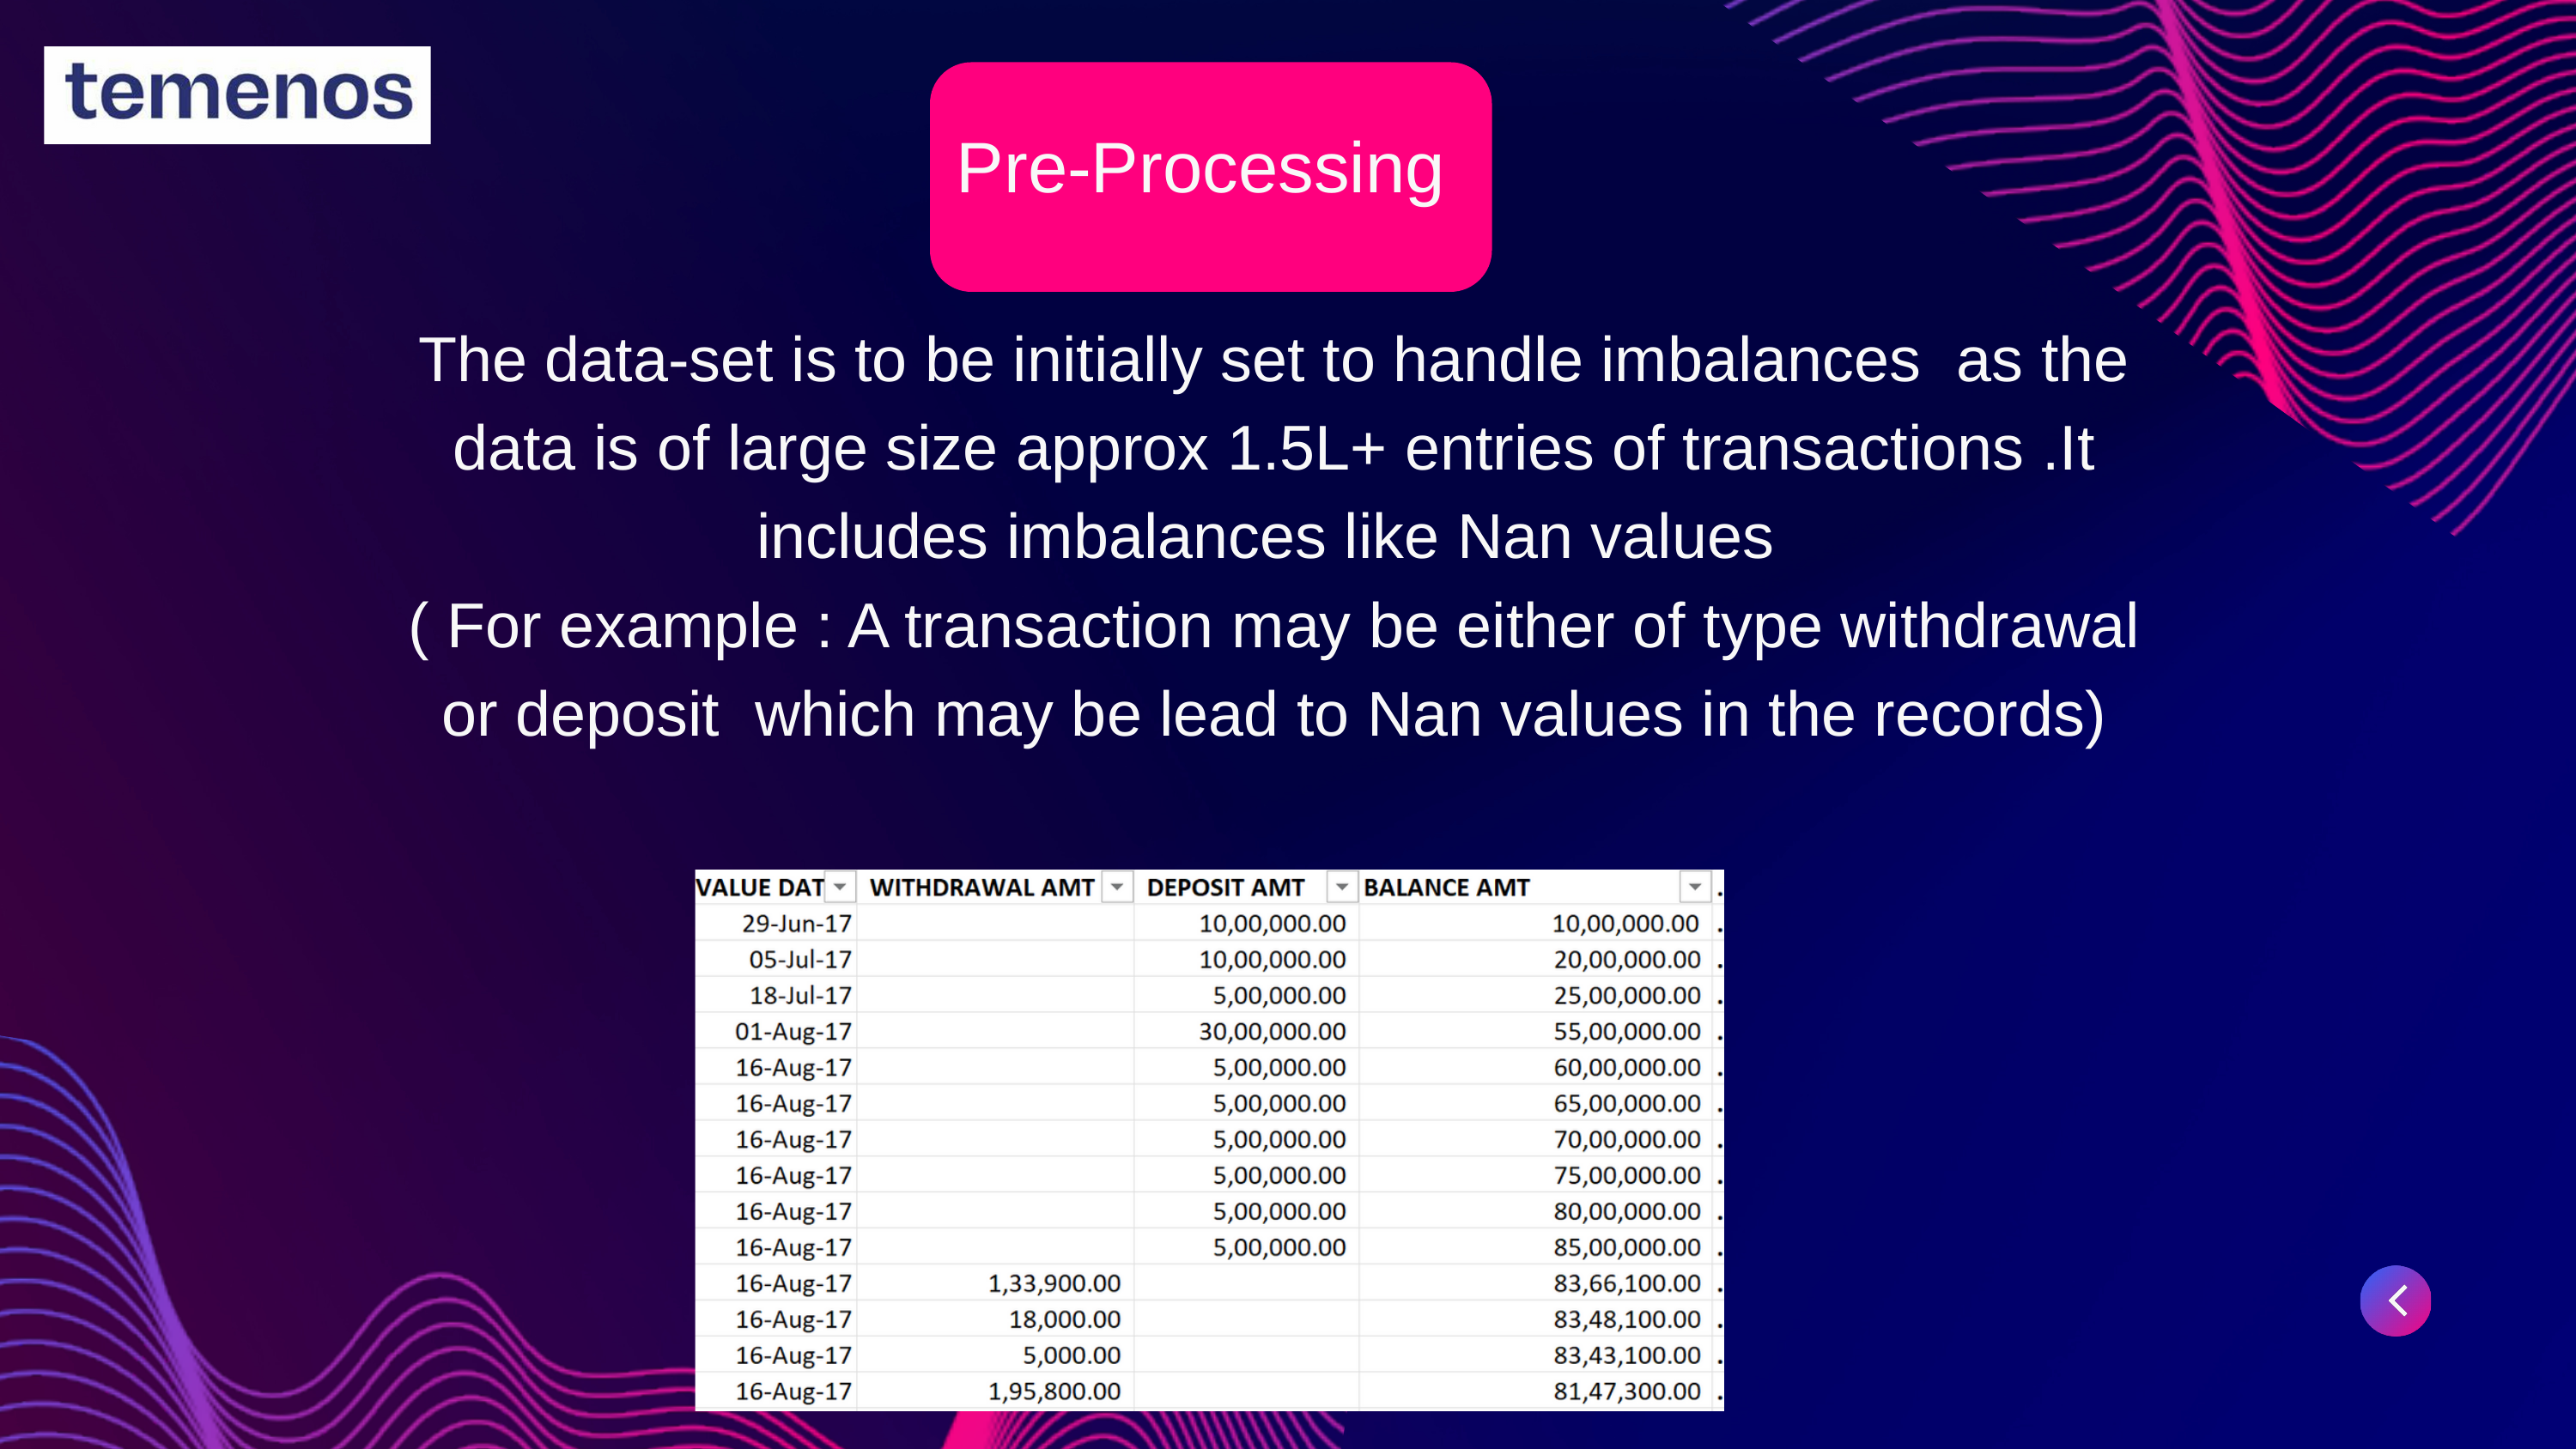

Pre-Processing
The data-set is to be initially set to handle imbalances  as the data is of large size approx 1.5L+ entries of transactions .It includes imbalances like Nan values
( For example : A transaction may be either of type withdrawal or deposit  which may be lead to Nan values in the records)